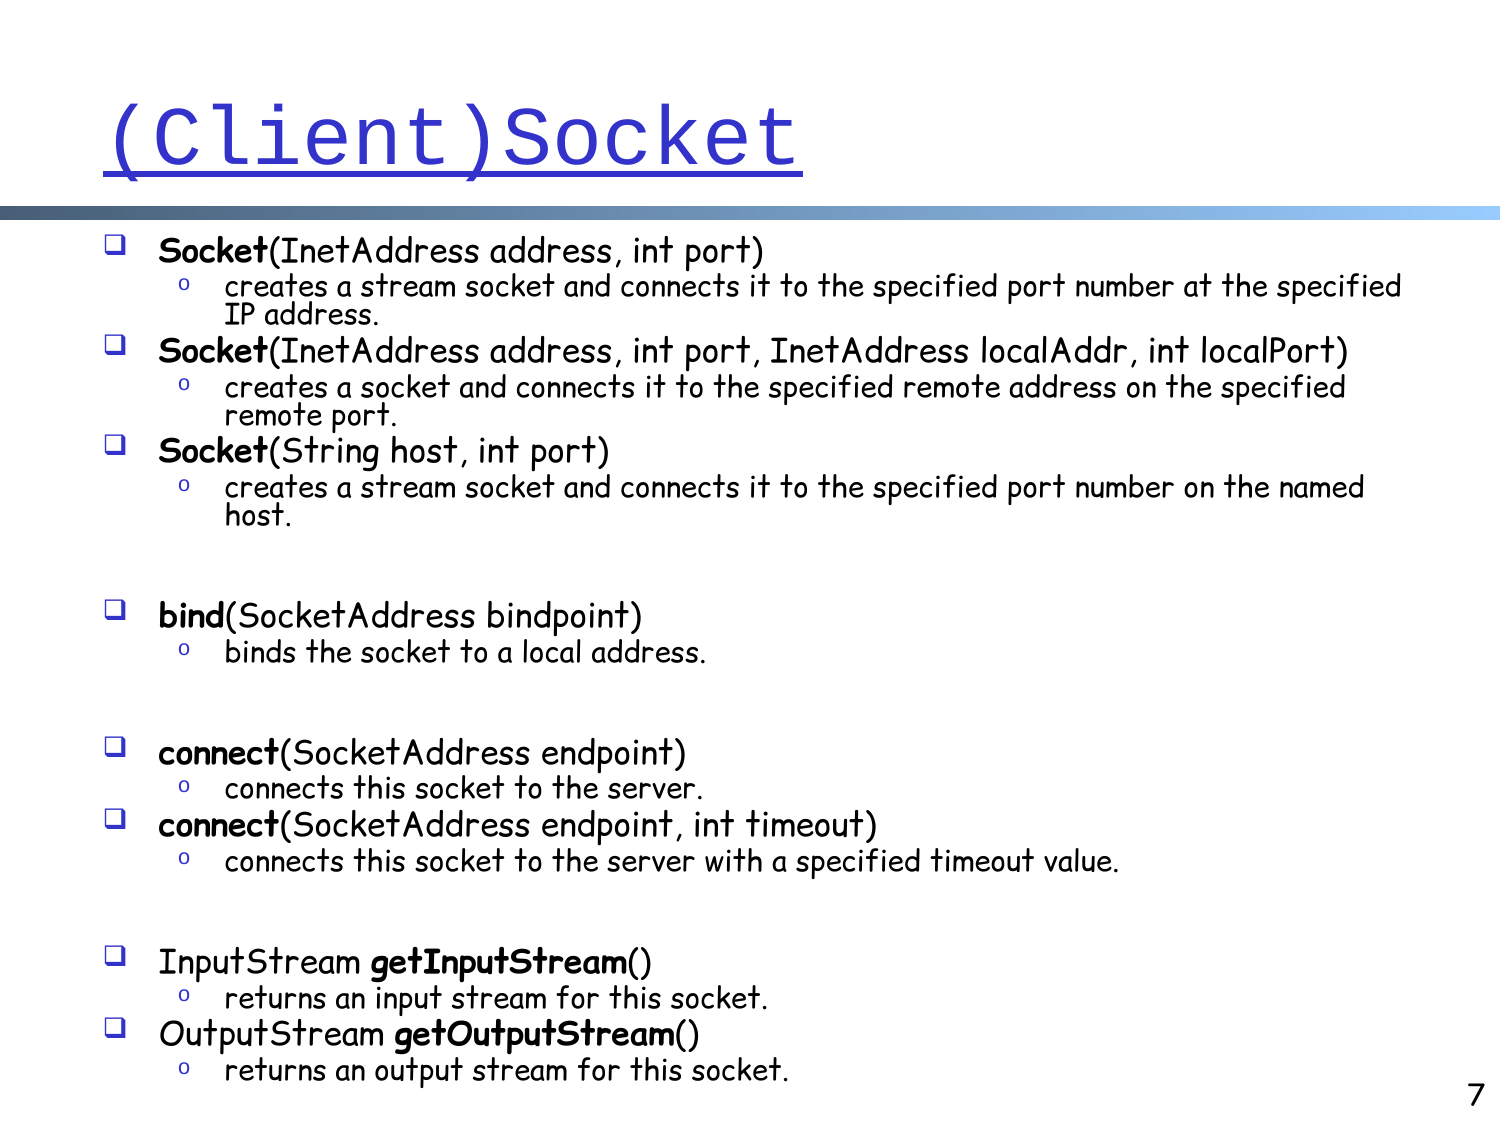

# (Client)Socket
Socket(InetAddress address, int port)
creates a stream socket and connects it to the specified port number at the specified IP address.
Socket(InetAddress address, int port, InetAddress localAddr, int localPort)
creates a socket and connects it to the specified remote address on the specified remote port.
Socket(String host, int port)
creates a stream socket and connects it to the specified port number on the named host.

bind(SocketAddress bindpoint)
binds the socket to a local address.

connect(SocketAddress endpoint)
connects this socket to the server.
connect(SocketAddress endpoint, int timeout)
connects this socket to the server with a specified timeout value.

InputStream getInputStream()
returns an input stream for this socket.
OutputStream getOutputStream()
returns an output stream for this socket.

close()
closes this socket.
7